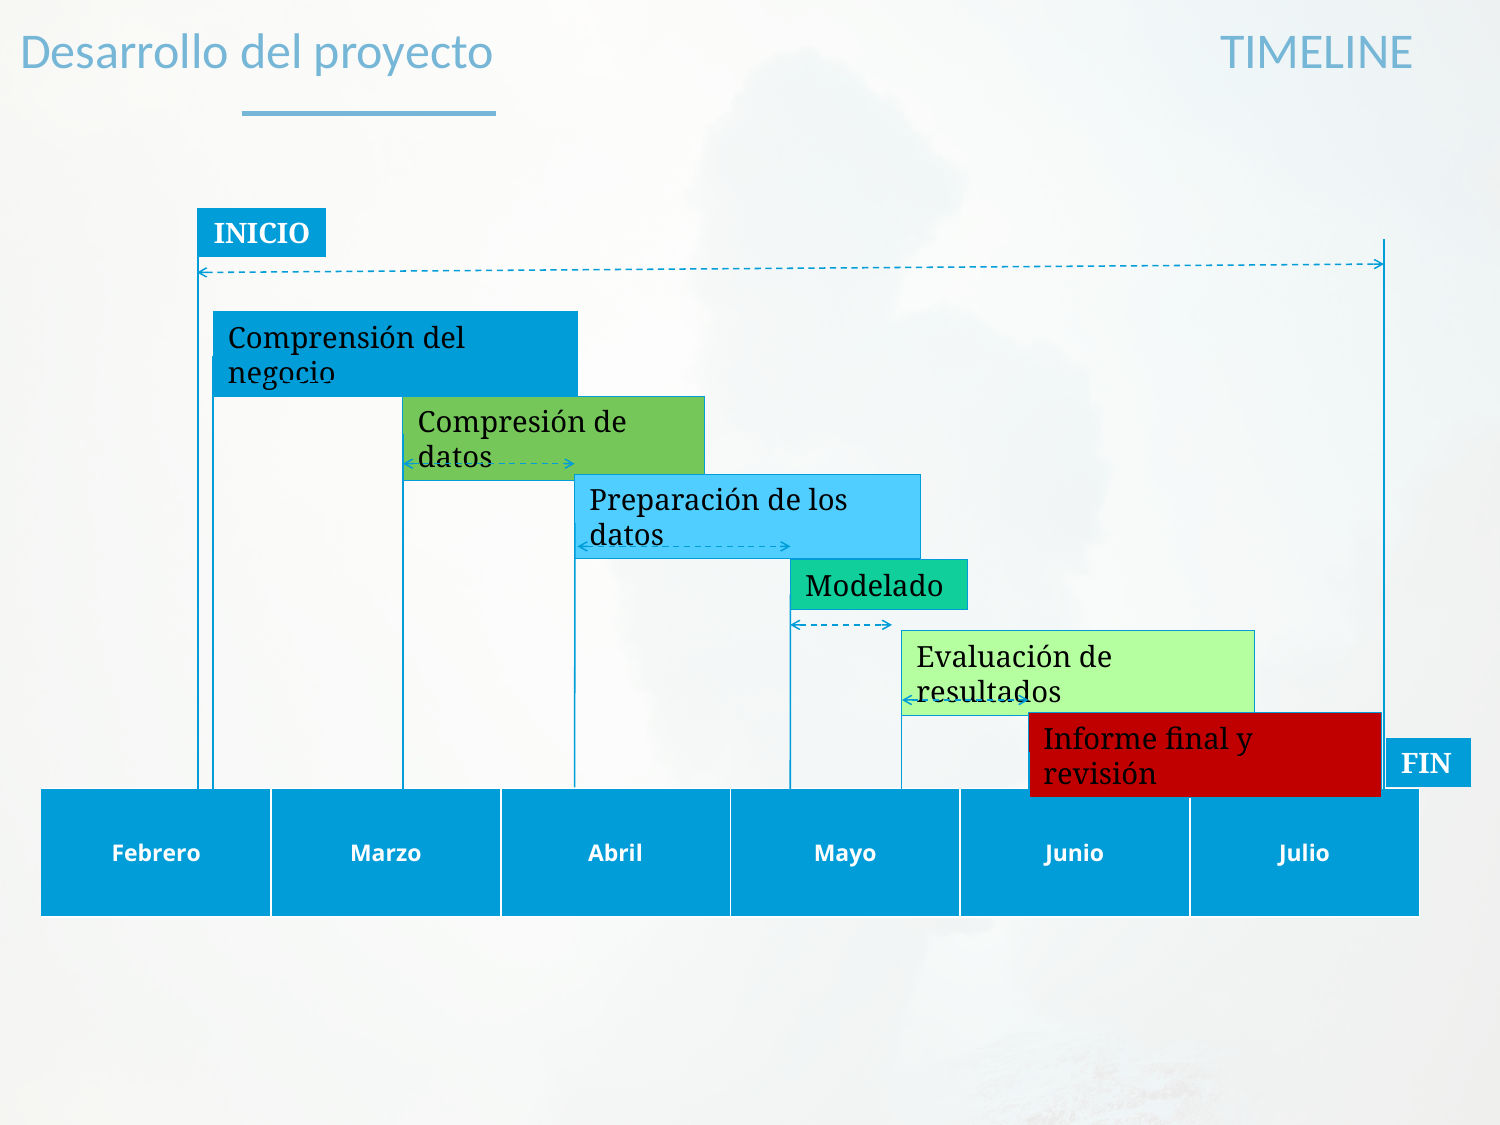

Desarrollo del proyecto 					TIMELINE
INICIO
Comprensión del negocio
Compresión de datos
Preparación de los datos
Modelado
Evaluación de resultados
Informe final y revisión
FIN
| Febrero | Marzo | Abril | Mayo | Junio | Julio |
| --- | --- | --- | --- | --- | --- |